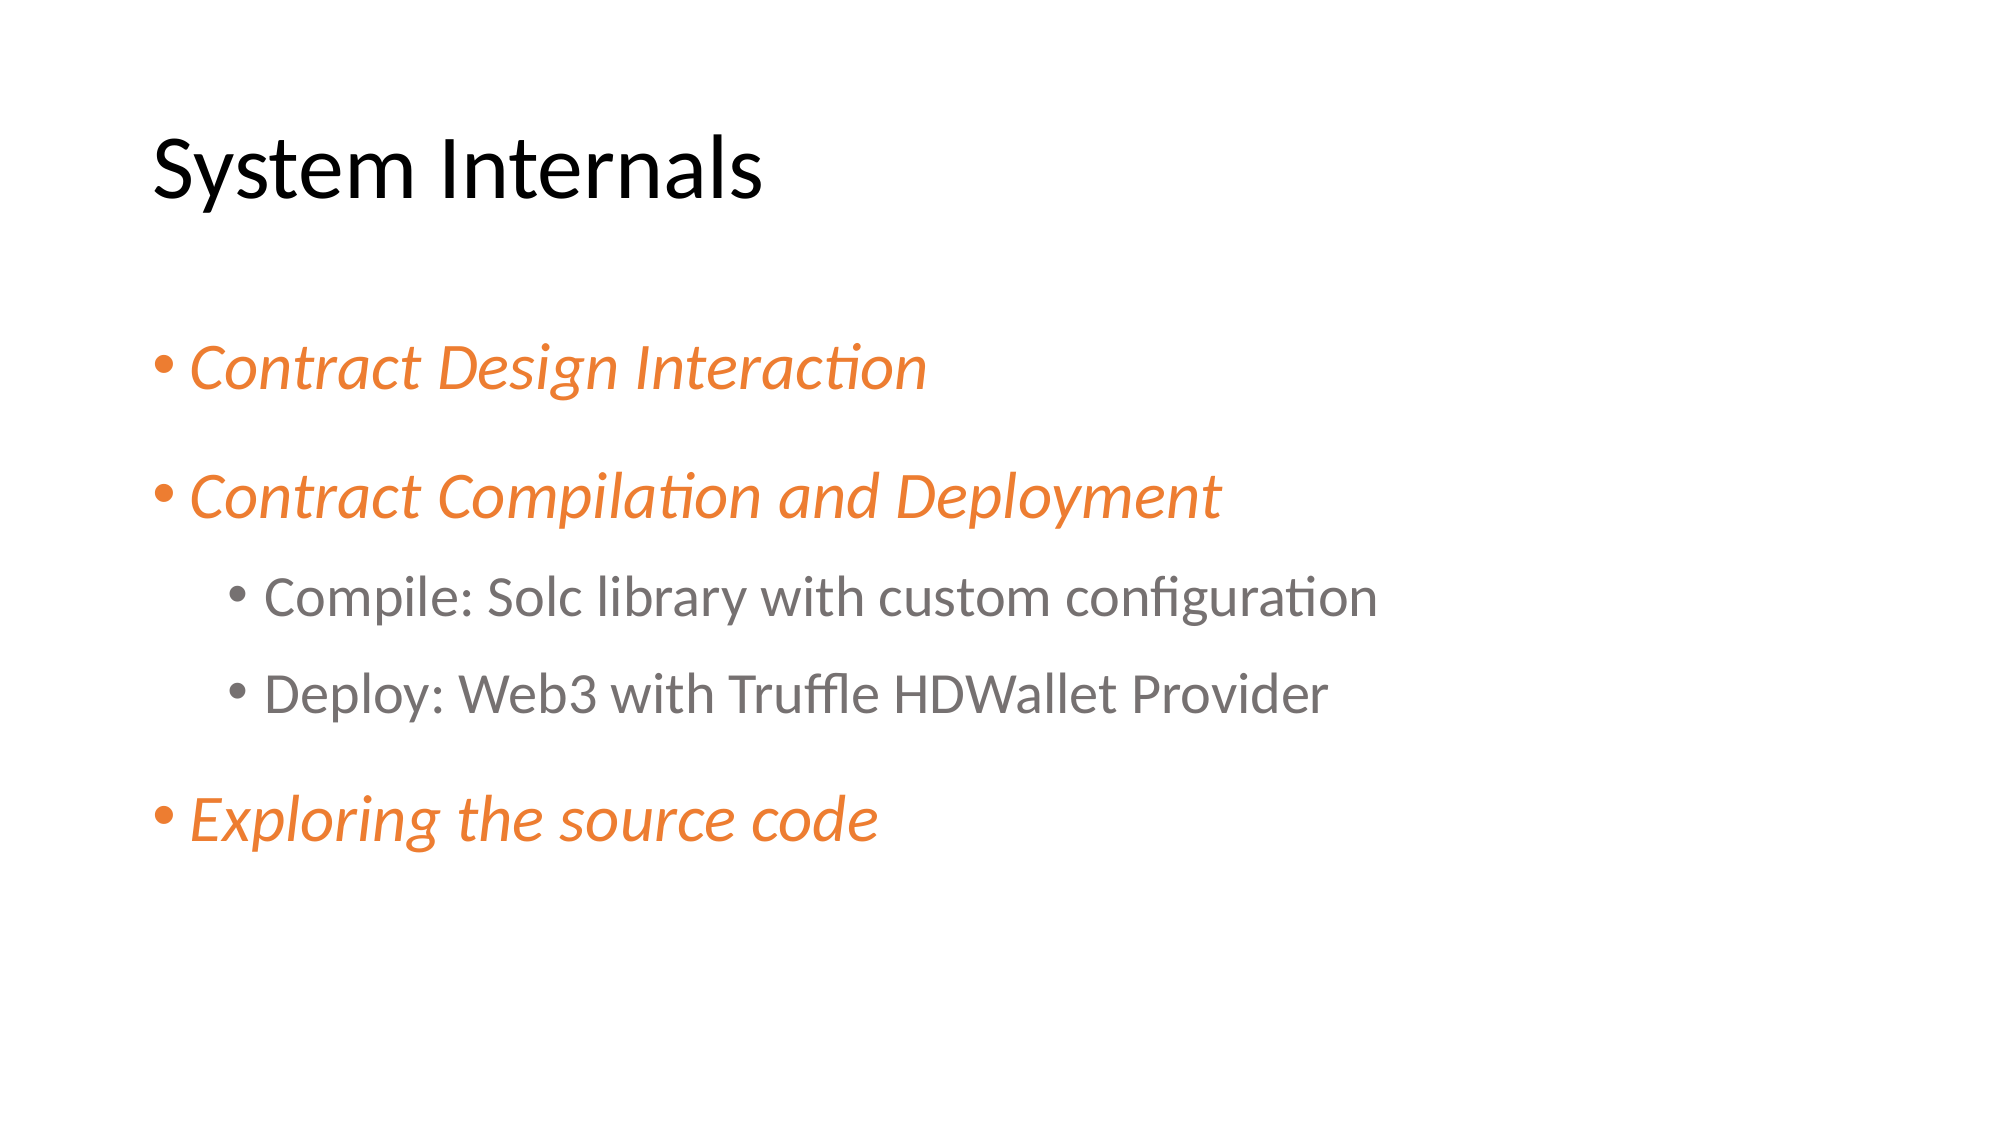

# System Internals
Contract Design Interaction
Contract Compilation and Deployment
Compile: Solc library with custom configuration
Deploy: Web3 with Truffle HDWallet Provider
Exploring the source code